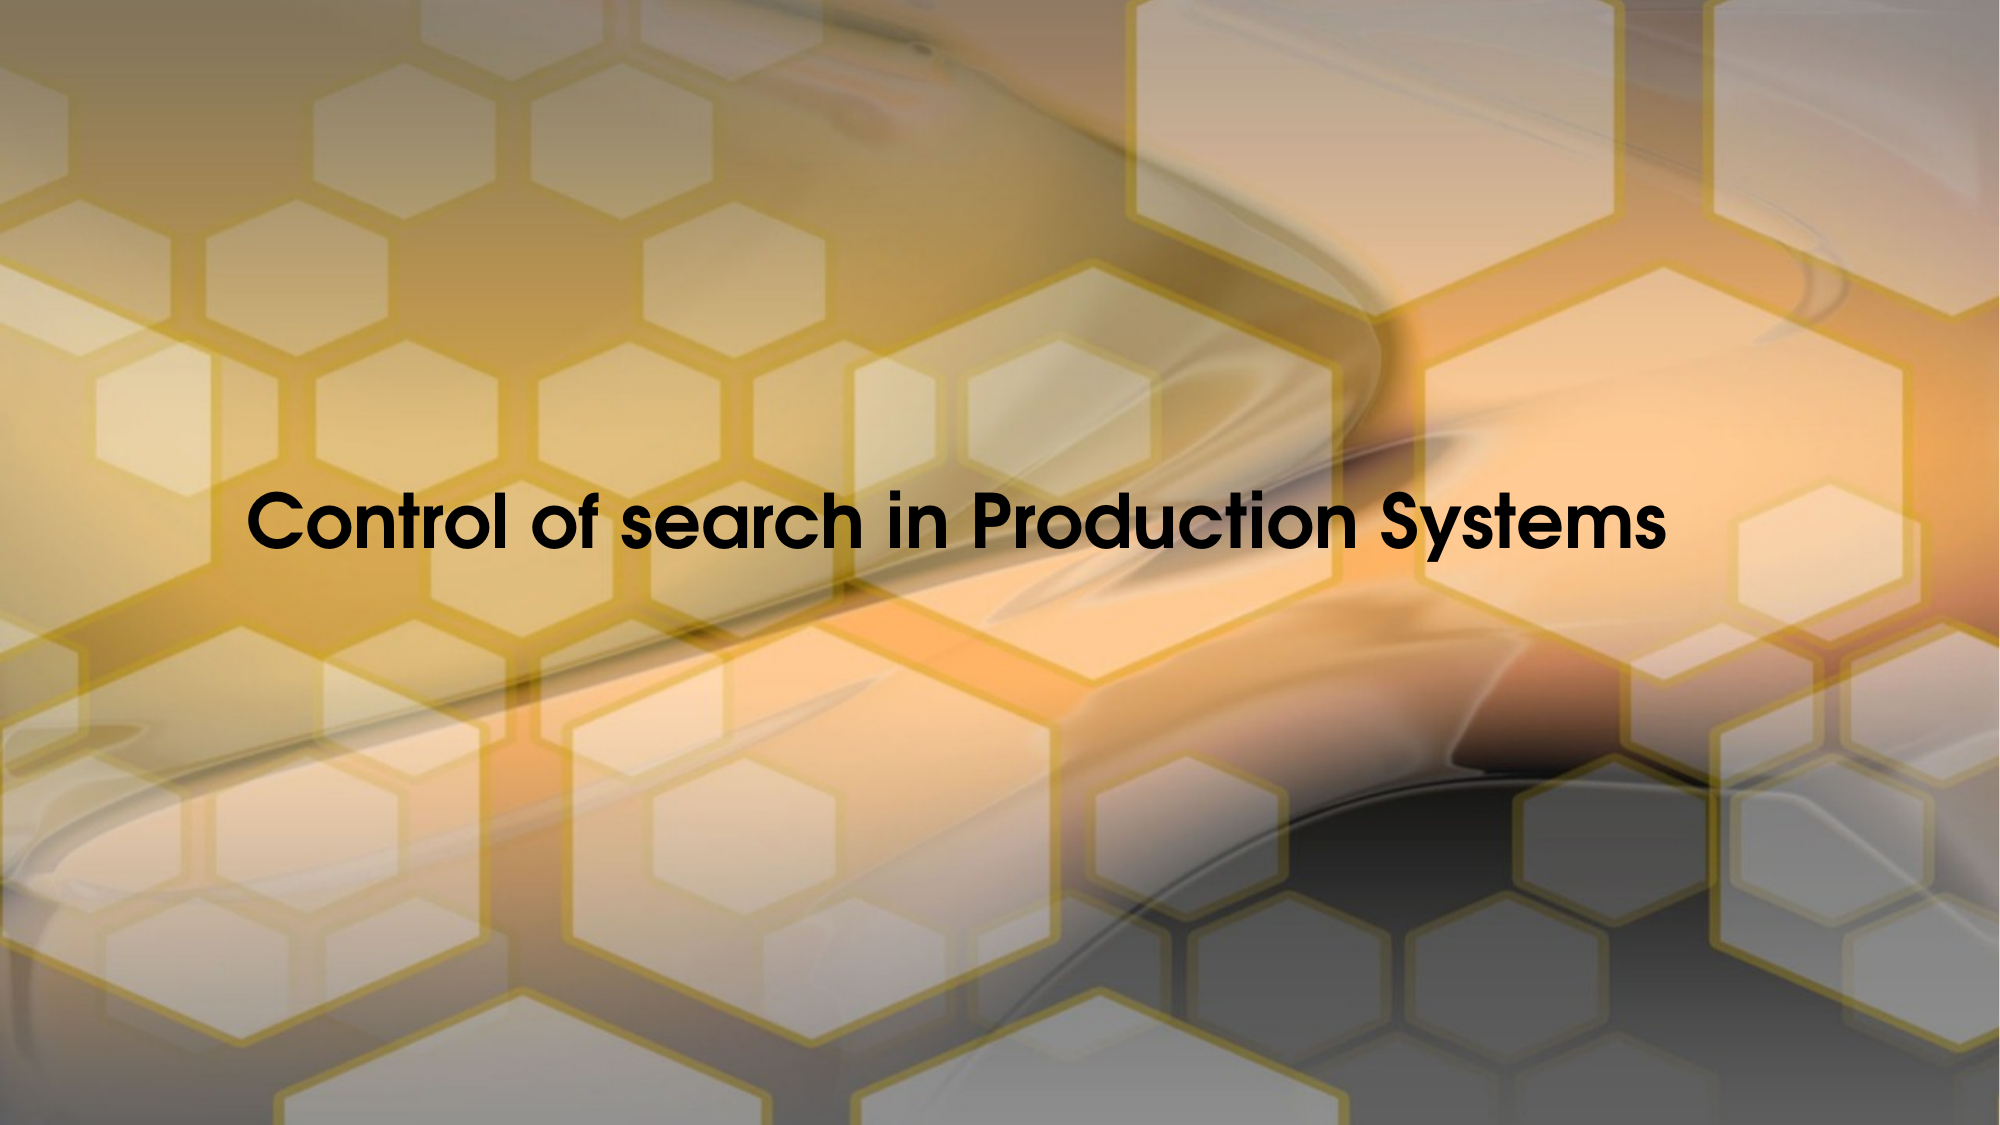

# Control of search in Production Systems